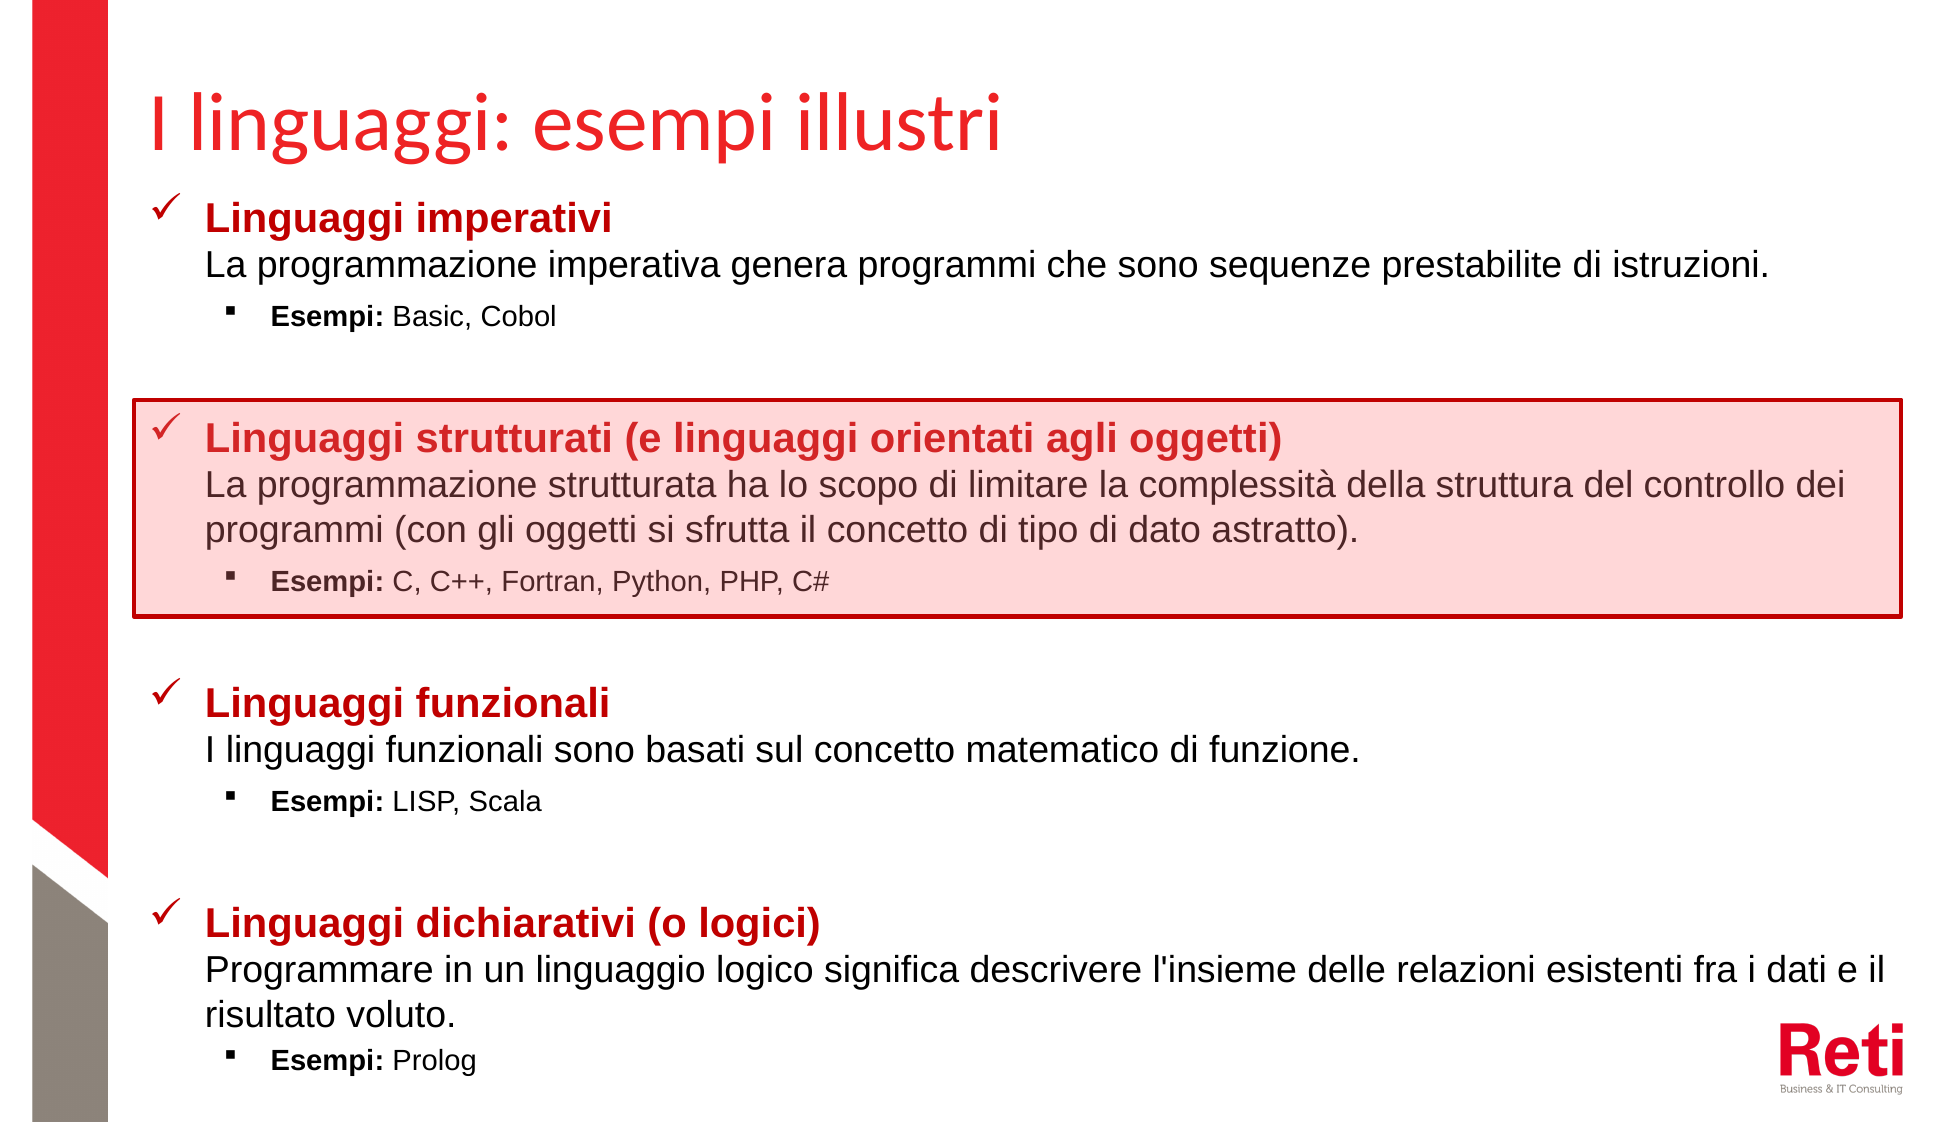

# I linguaggi: esempi illustri
Linguaggi imperativi
La programmazione imperativa genera programmi che sono sequenze prestabilite di istruzioni.
Esempi: Basic, Cobol
Linguaggi strutturati (e linguaggi orientati agli oggetti)
La programmazione strutturata ha lo scopo di limitare la complessità della struttura del controllo dei programmi (con gli oggetti si sfrutta il concetto di tipo di dato astratto).
Esempi: C, C++, Fortran, Python, PHP, C#
Linguaggi funzionali
I linguaggi funzionali sono basati sul concetto matematico di funzione.
Esempi: LISP, Scala
Linguaggi dichiarativi (o logici)
Programmare in un linguaggio logico significa descrivere l'insieme delle relazioni esistenti fra i dati e il risultato voluto.
Esempi: Prolog